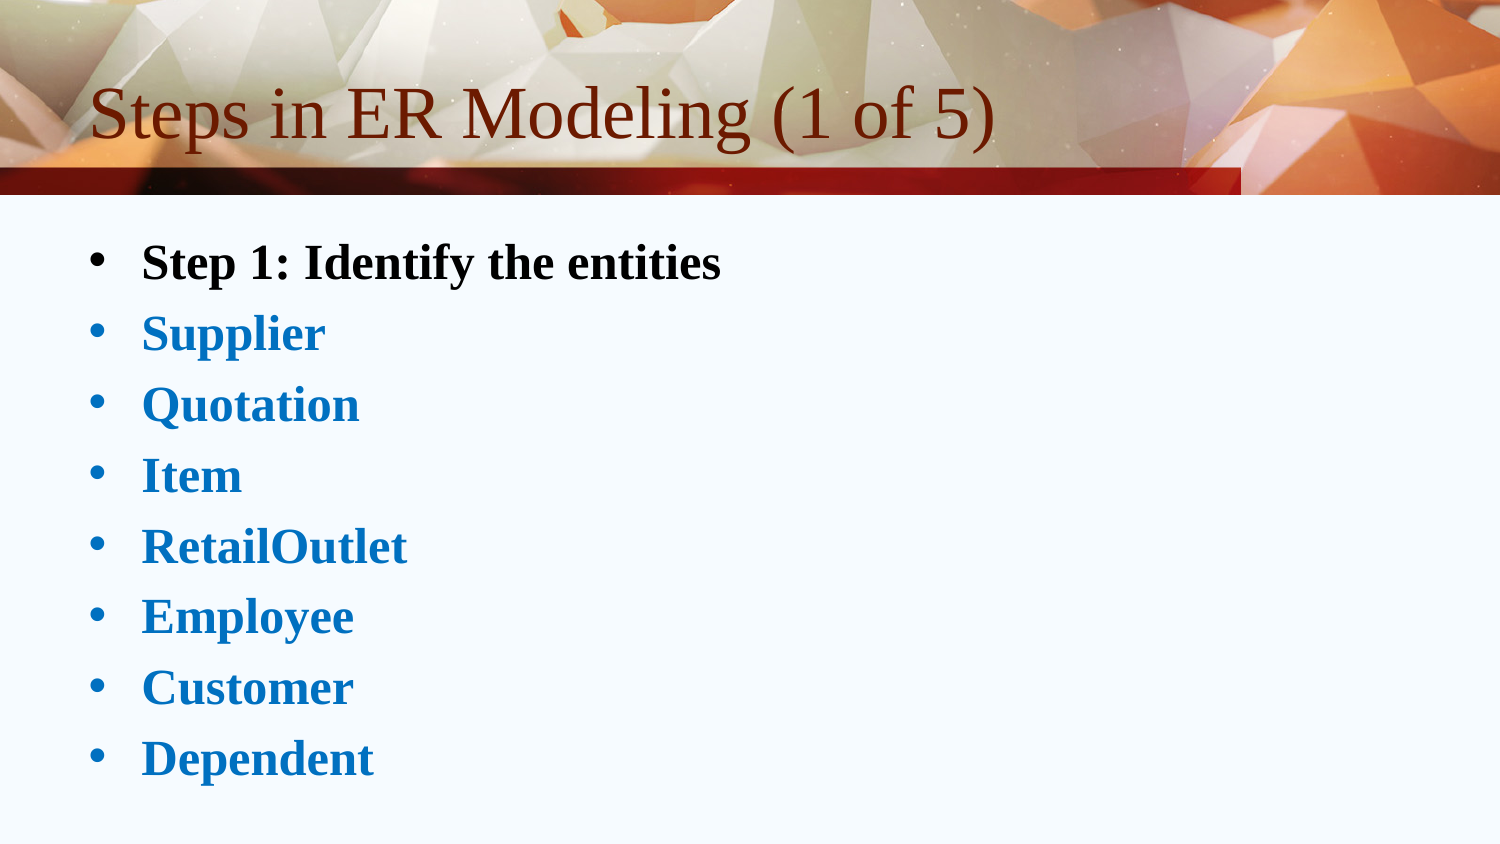

# Steps in ER Modeling (1 of 5)
Step 1: Identify the entities
Supplier
Quotation
Item
RetailOutlet
Employee
Customer
Dependent